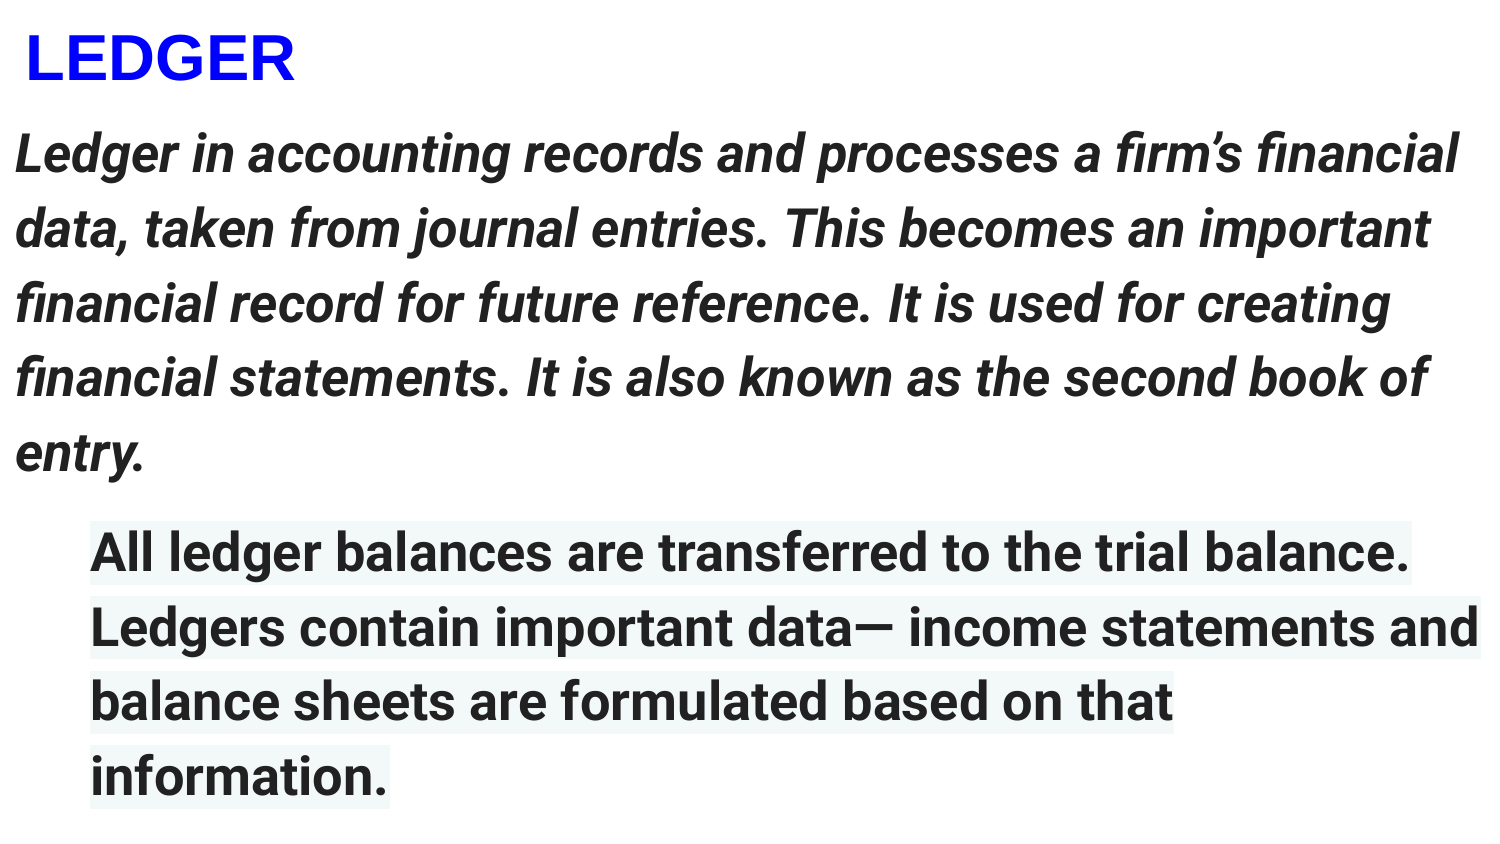

# LEDGER
Ledger in accounting records and processes a firm’s financial data, taken from journal entries. This becomes an important financial record for future reference. It is used for creating financial statements. It is also known as the second book of entry.
All ledger balances are transferred to the trial balance. Ledgers contain important data— income statements and balance sheets are formulated based on that information.